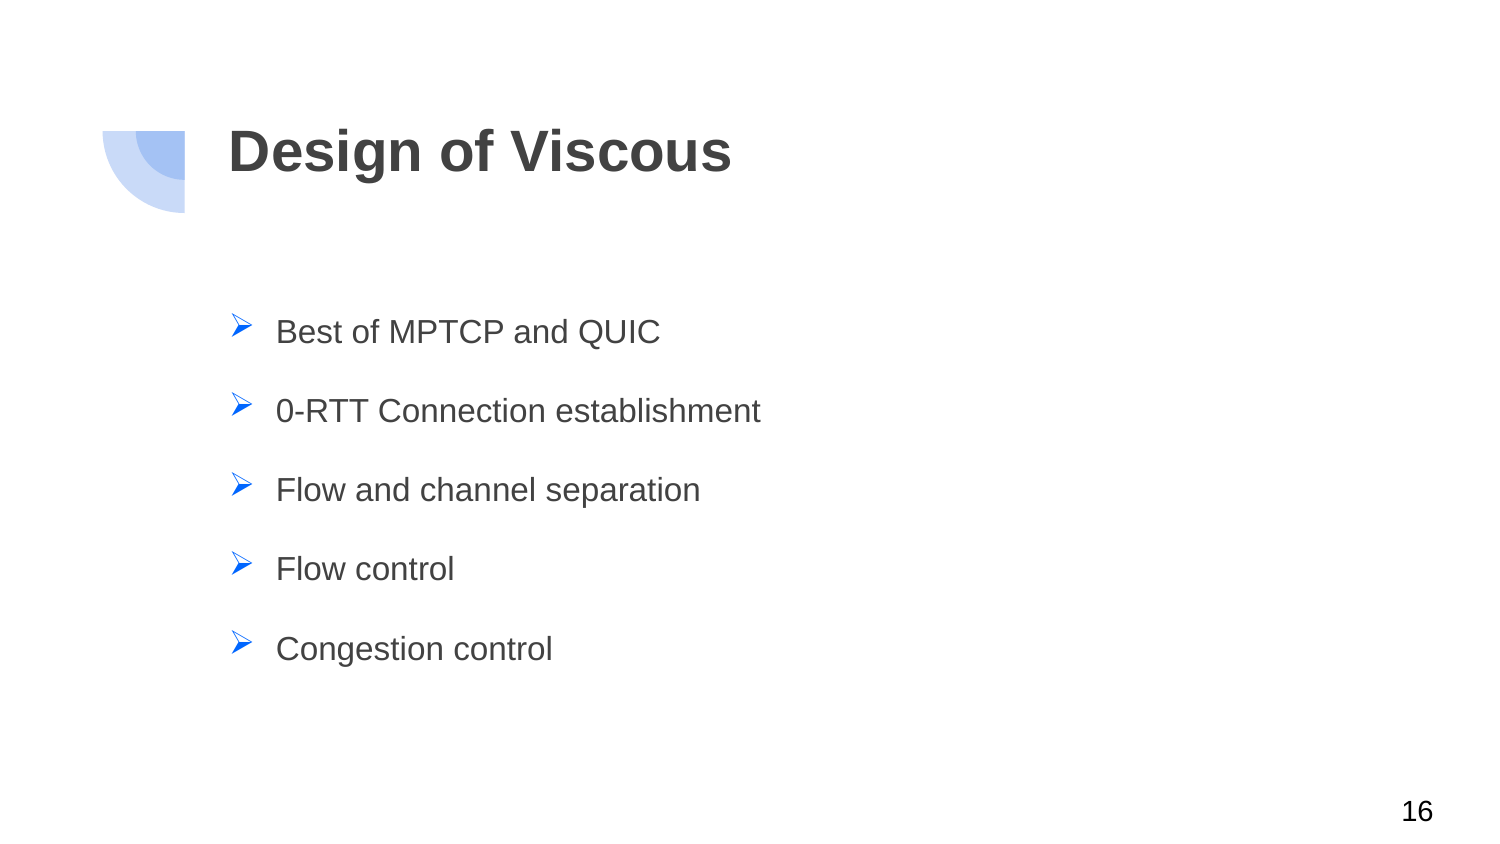

# Design of Viscous
Best of MPTCP and QUIC
0-RTT Connection establishment
Flow and channel separation
Flow control
Congestion control
16